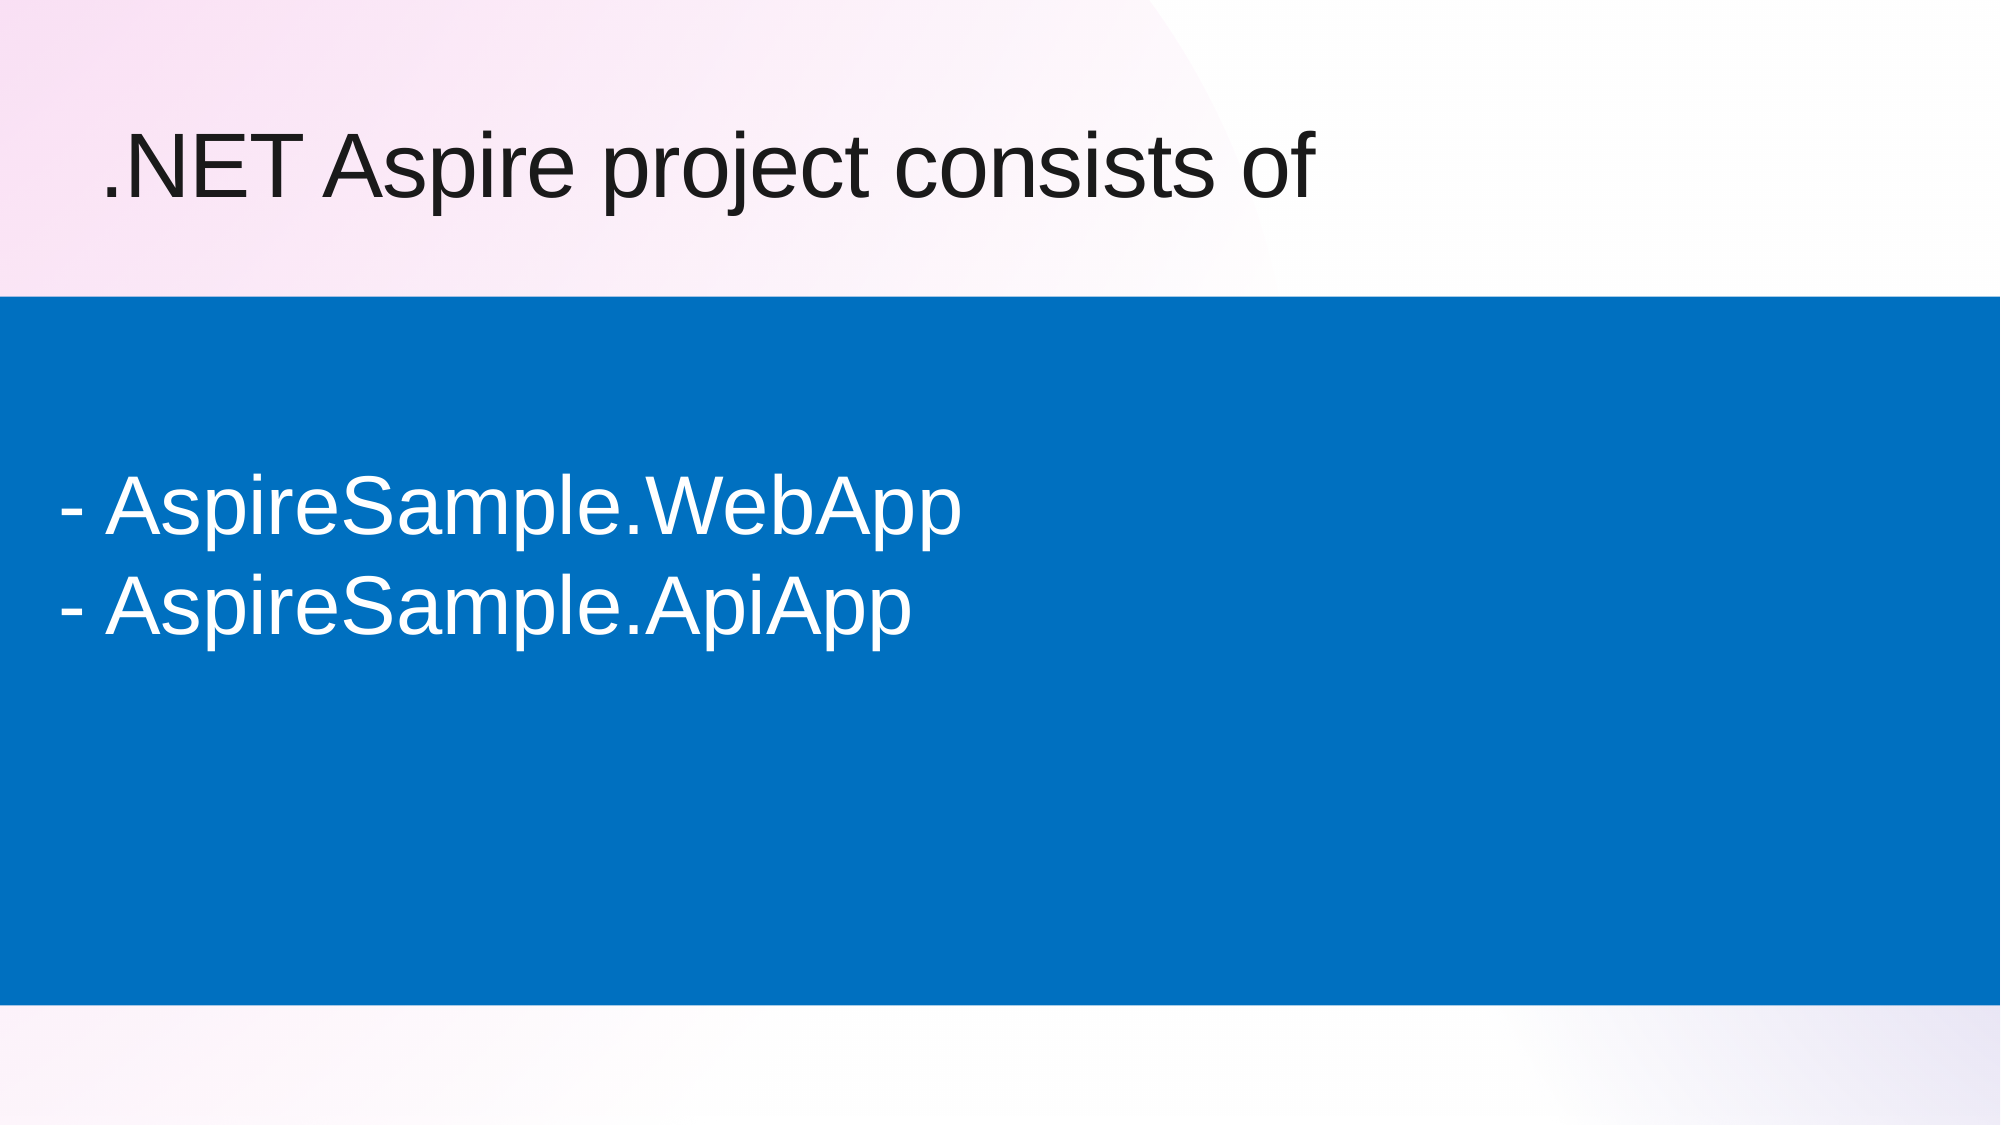

# .NET Aspire project consists of
- AspireSample.WebApp
- AspireSample.ApiApp
- AspireSample.AppHost
- AspireSample.ServiceDefaults